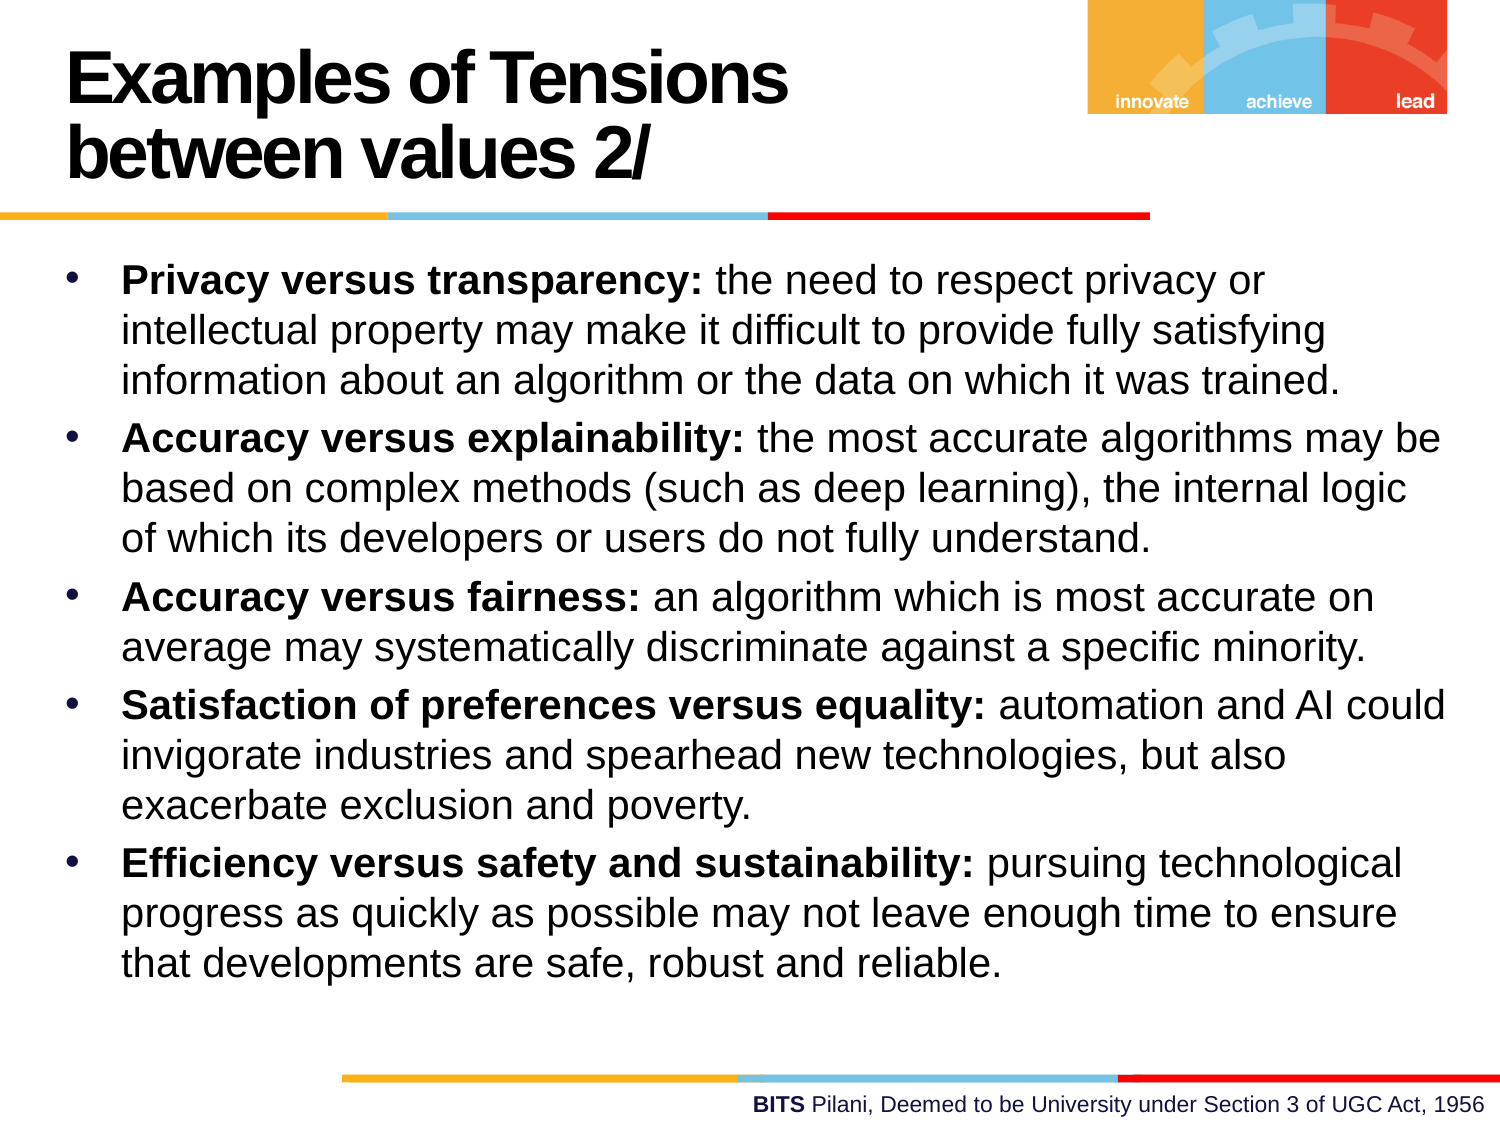

Examples of Tensions between values 2/
Privacy versus transparency: the need to respect privacy or intellectual property may make it difficult to provide fully satisfying information about an algorithm or the data on which it was trained.
Accuracy versus explainability: the most accurate algorithms may be based on complex methods (such as deep learning), the internal logic of which its developers or users do not fully understand.
Accuracy versus fairness: an algorithm which is most accurate on average may systematically discriminate against a specific minority.
Satisfaction of preferences versus equality: automation and AI could invigorate industries and spearhead new technologies, but also exacerbate exclusion and poverty.
Efficiency versus safety and sustainability: pursuing technological progress as quickly as possible may not leave enough time to ensure that developments are safe, robust and reliable.